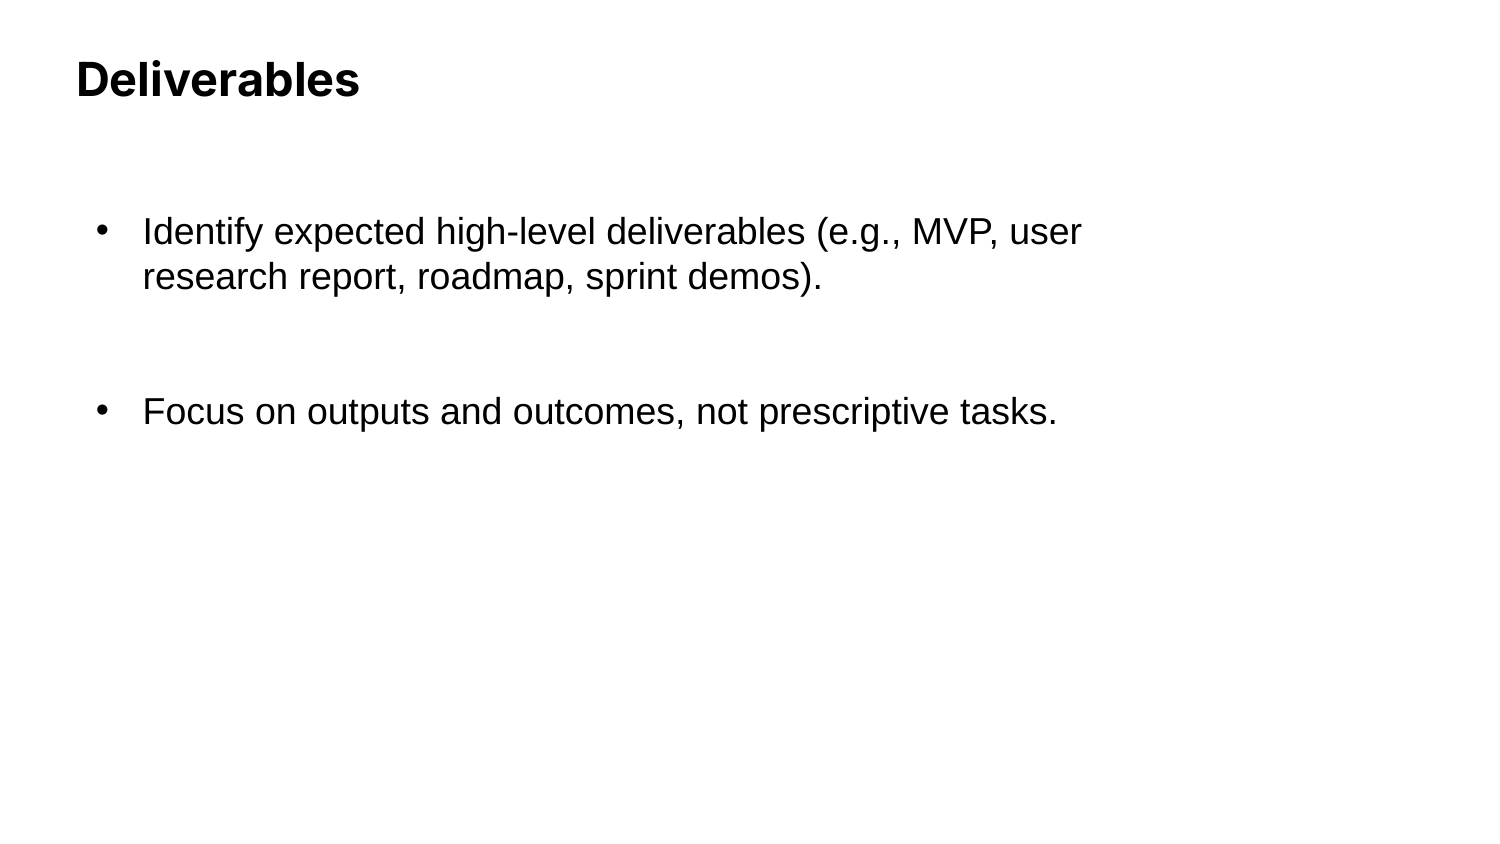

Deliverables

Identify expected high-level deliverables (e.g., MVP, user research report, roadmap, sprint demos).
Focus on outputs and outcomes, not prescriptive tasks.